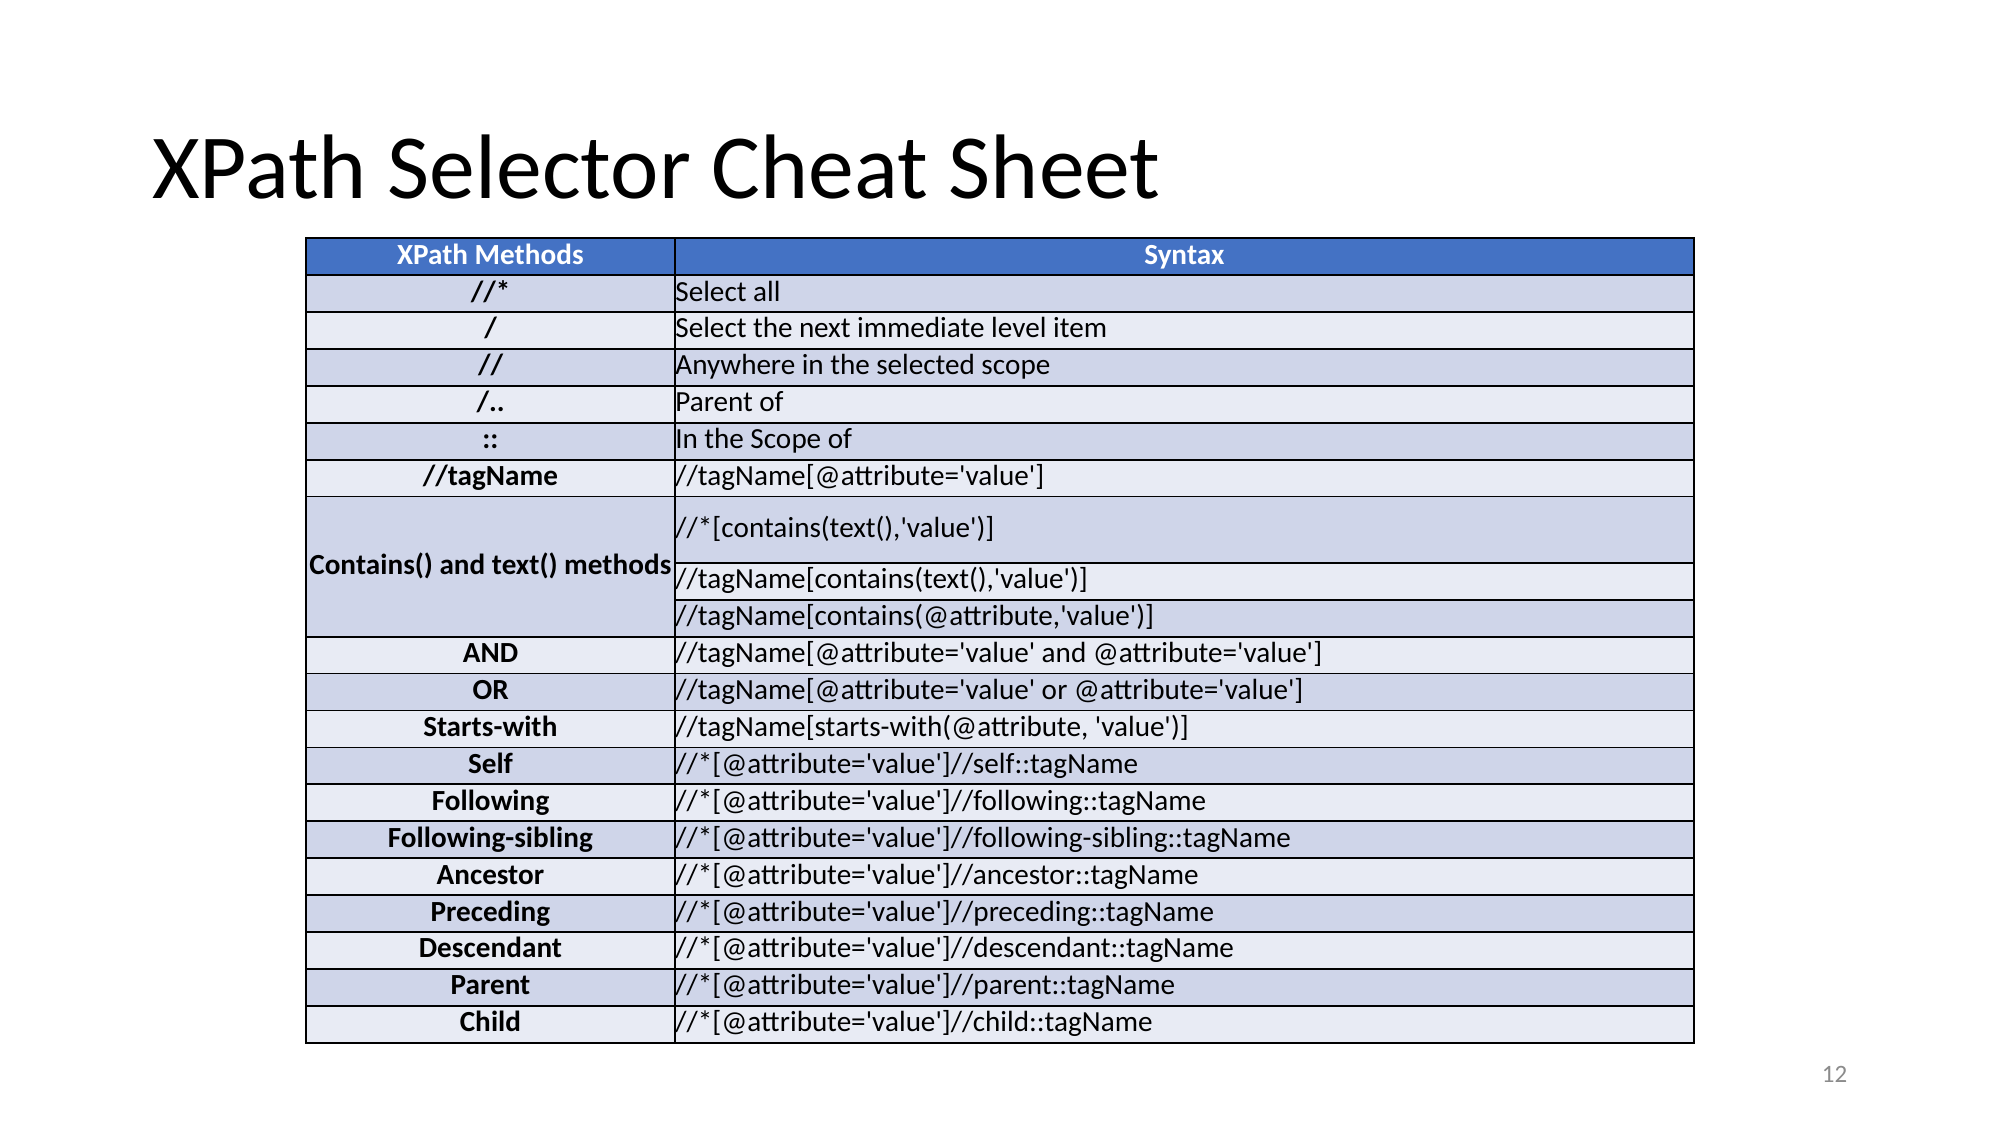

# XPath Selector Cheat Sheet
| XPath Methods | Syntax |
| --- | --- |
| //\* | Select all |
| / | Select the next immediate level item |
| // | Anywhere in the selected scope |
| /.. | Parent of |
| :: | In the Scope of |
| //tagName | //tagName[@attribute='value'] |
| Contains() and text() methods | //\*[contains(text(),'value')] |
|  | //tagName[contains(text(),'value')] |
|  | //tagName[contains(@attribute,'value')] |
| AND | //tagName[@attribute='value' and @attribute='value'] |
| OR | //tagName[@attribute='value' or @attribute='value'] |
| Starts-with | //tagName[starts-with(@attribute, 'value')] |
| Self | //\*[@attribute='value']//self::tagName |
| Following | //\*[@attribute='value']//following::tagName |
| Following-sibling | //\*[@attribute='value']//following-sibling::tagName |
| Ancestor | //\*[@attribute='value']//ancestor::tagName |
| Preceding | //\*[@attribute='value']//preceding::tagName |
| Descendant | //\*[@attribute='value']//descendant::tagName |
| Parent | //\*[@attribute='value']//parent::tagName |
| Child | //\*[@attribute='value']//child::tagName |
12